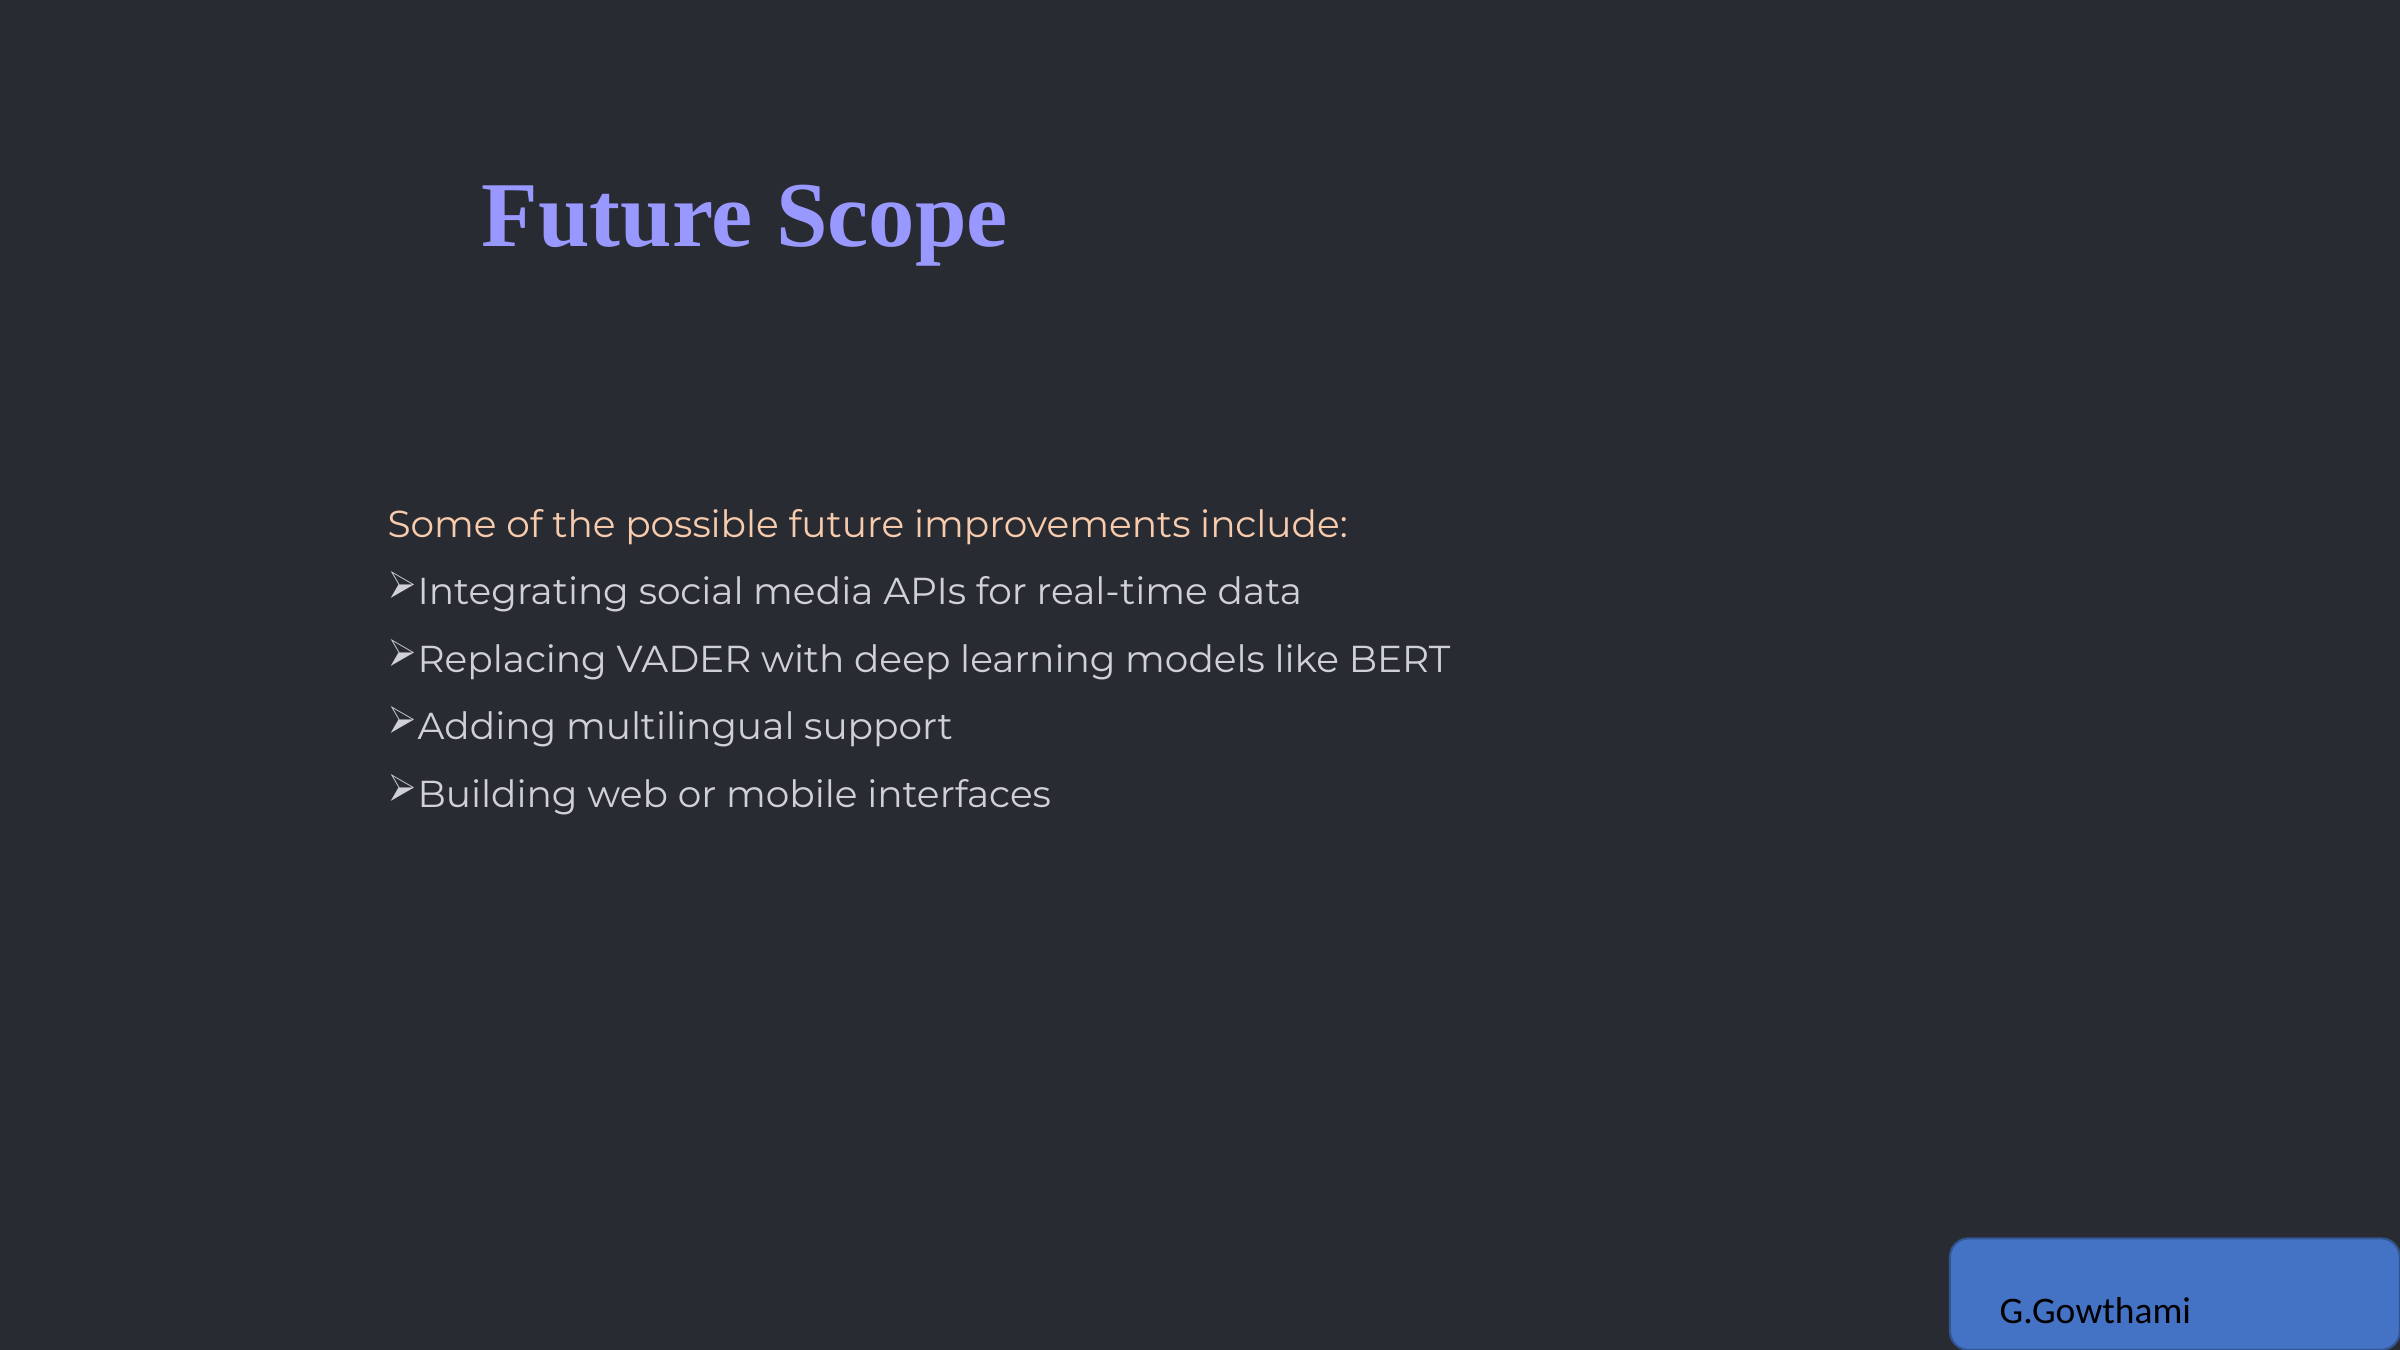

Future Scope
Some of the possible future improvements include:
Integrating social media APIs for real-time data
Replacing VADER with deep learning models like BERT
Adding multilingual support
Building web or mobile interfaces

G.Gowthami